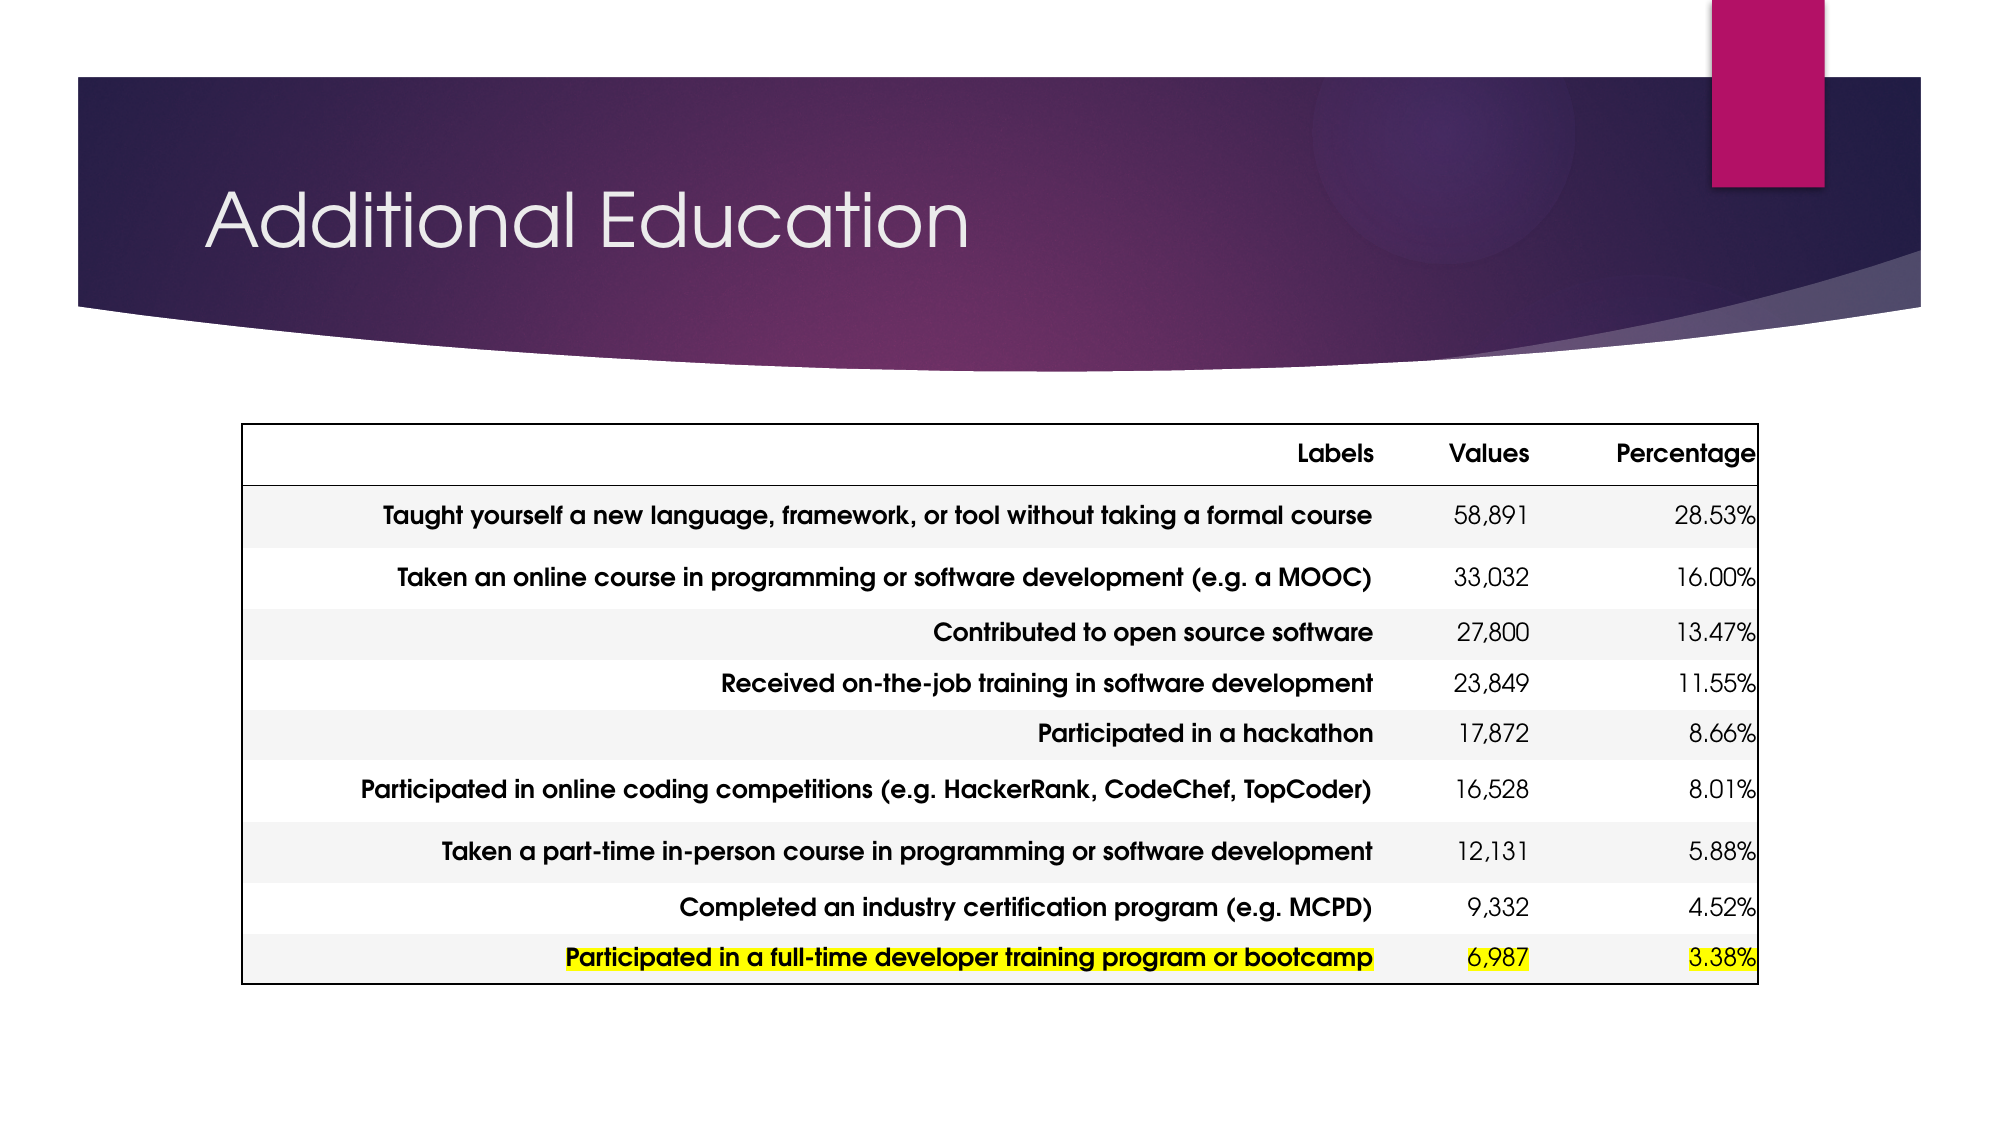

# Additional Education
| Labels | Values | Percentage |
| --- | --- | --- |
| Taught yourself a new language, framework, or tool without taking a formal course | 58,891 | 28.53% |
| Taken an online course in programming or software development (e.g. a MOOC) | 33,032 | 16.00% |
| Contributed to open source software | 27,800 | 13.47% |
| Received on-the-job training in software development | 23,849 | 11.55% |
| Participated in a hackathon | 17,872 | 8.66% |
| Participated in online coding competitions (e.g. HackerRank, CodeChef, TopCoder) | 16,528 | 8.01% |
| Taken a part-time in-person course in programming or software development | 12,131 | 5.88% |
| Completed an industry certification program (e.g. MCPD) | 9,332 | 4.52% |
| Participated in a full-time developer training program or bootcamp | 6,987 | 3.38% |